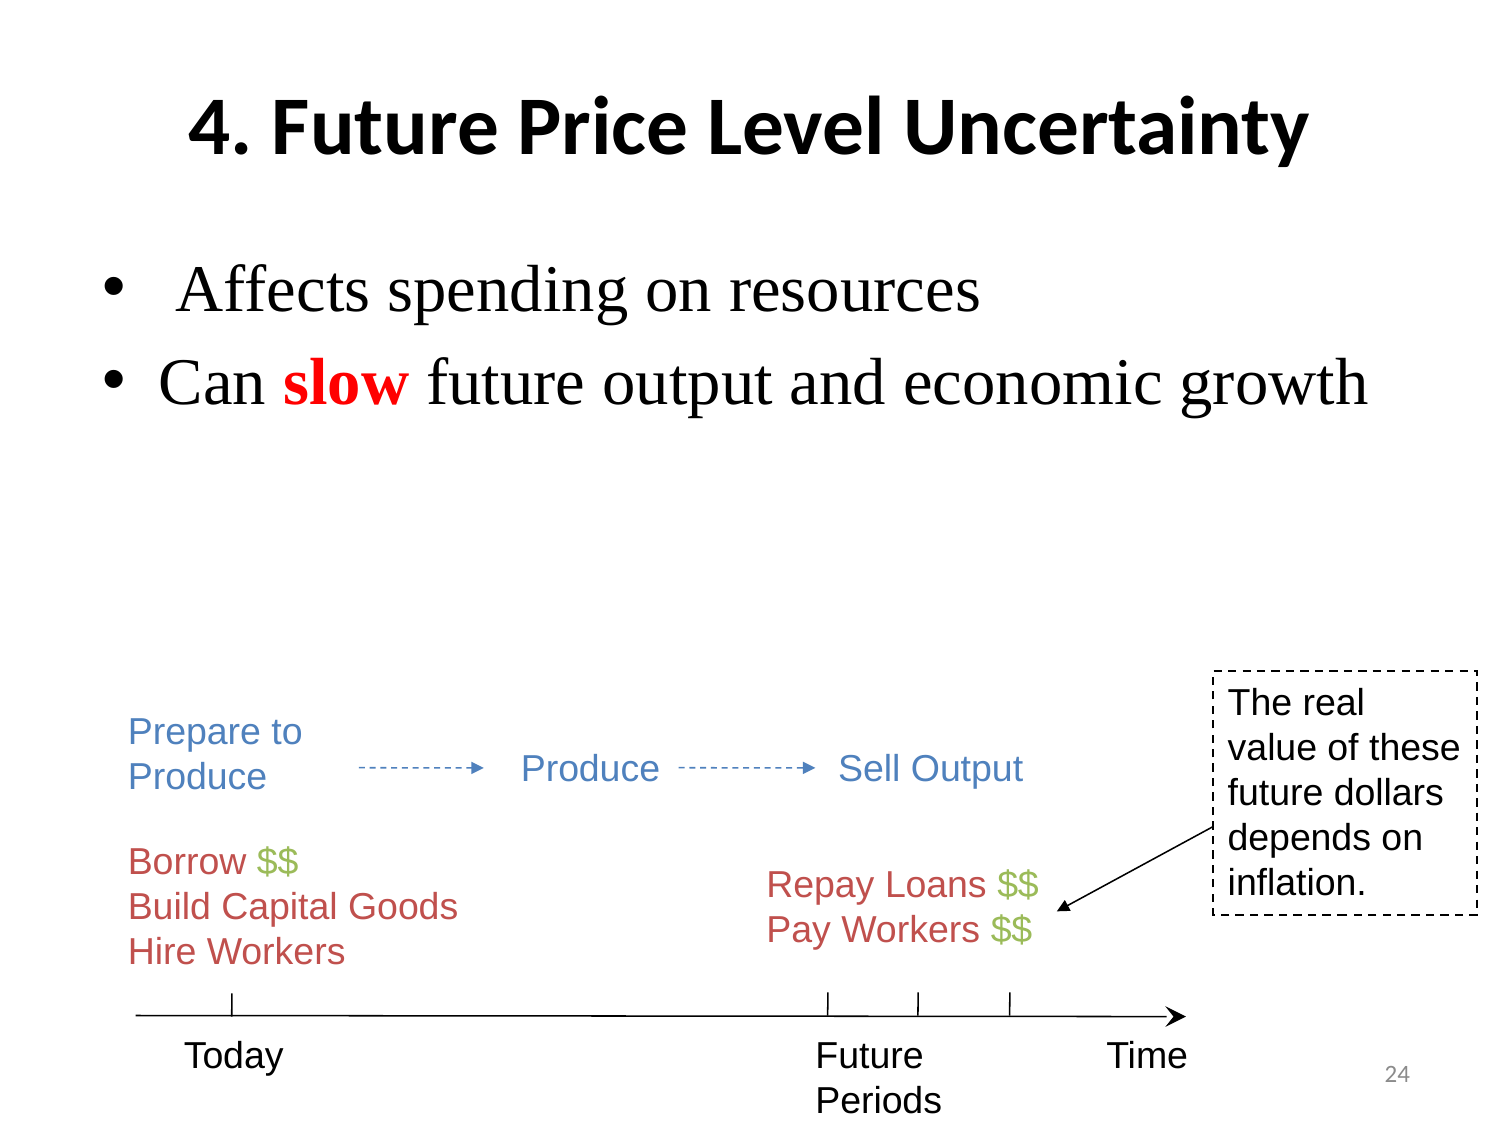

# 4. Future Price Level Uncertainty
 Affects spending on resources
Can slow future output and economic growth

The real value of these future dollars depends on inflation.
Prepare to Produce
Produce
Sell Output
Borrow $$
Build Capital Goods
Hire Workers
Repay Loans $$
Pay Workers $$

Time
Today
Future Periods
24